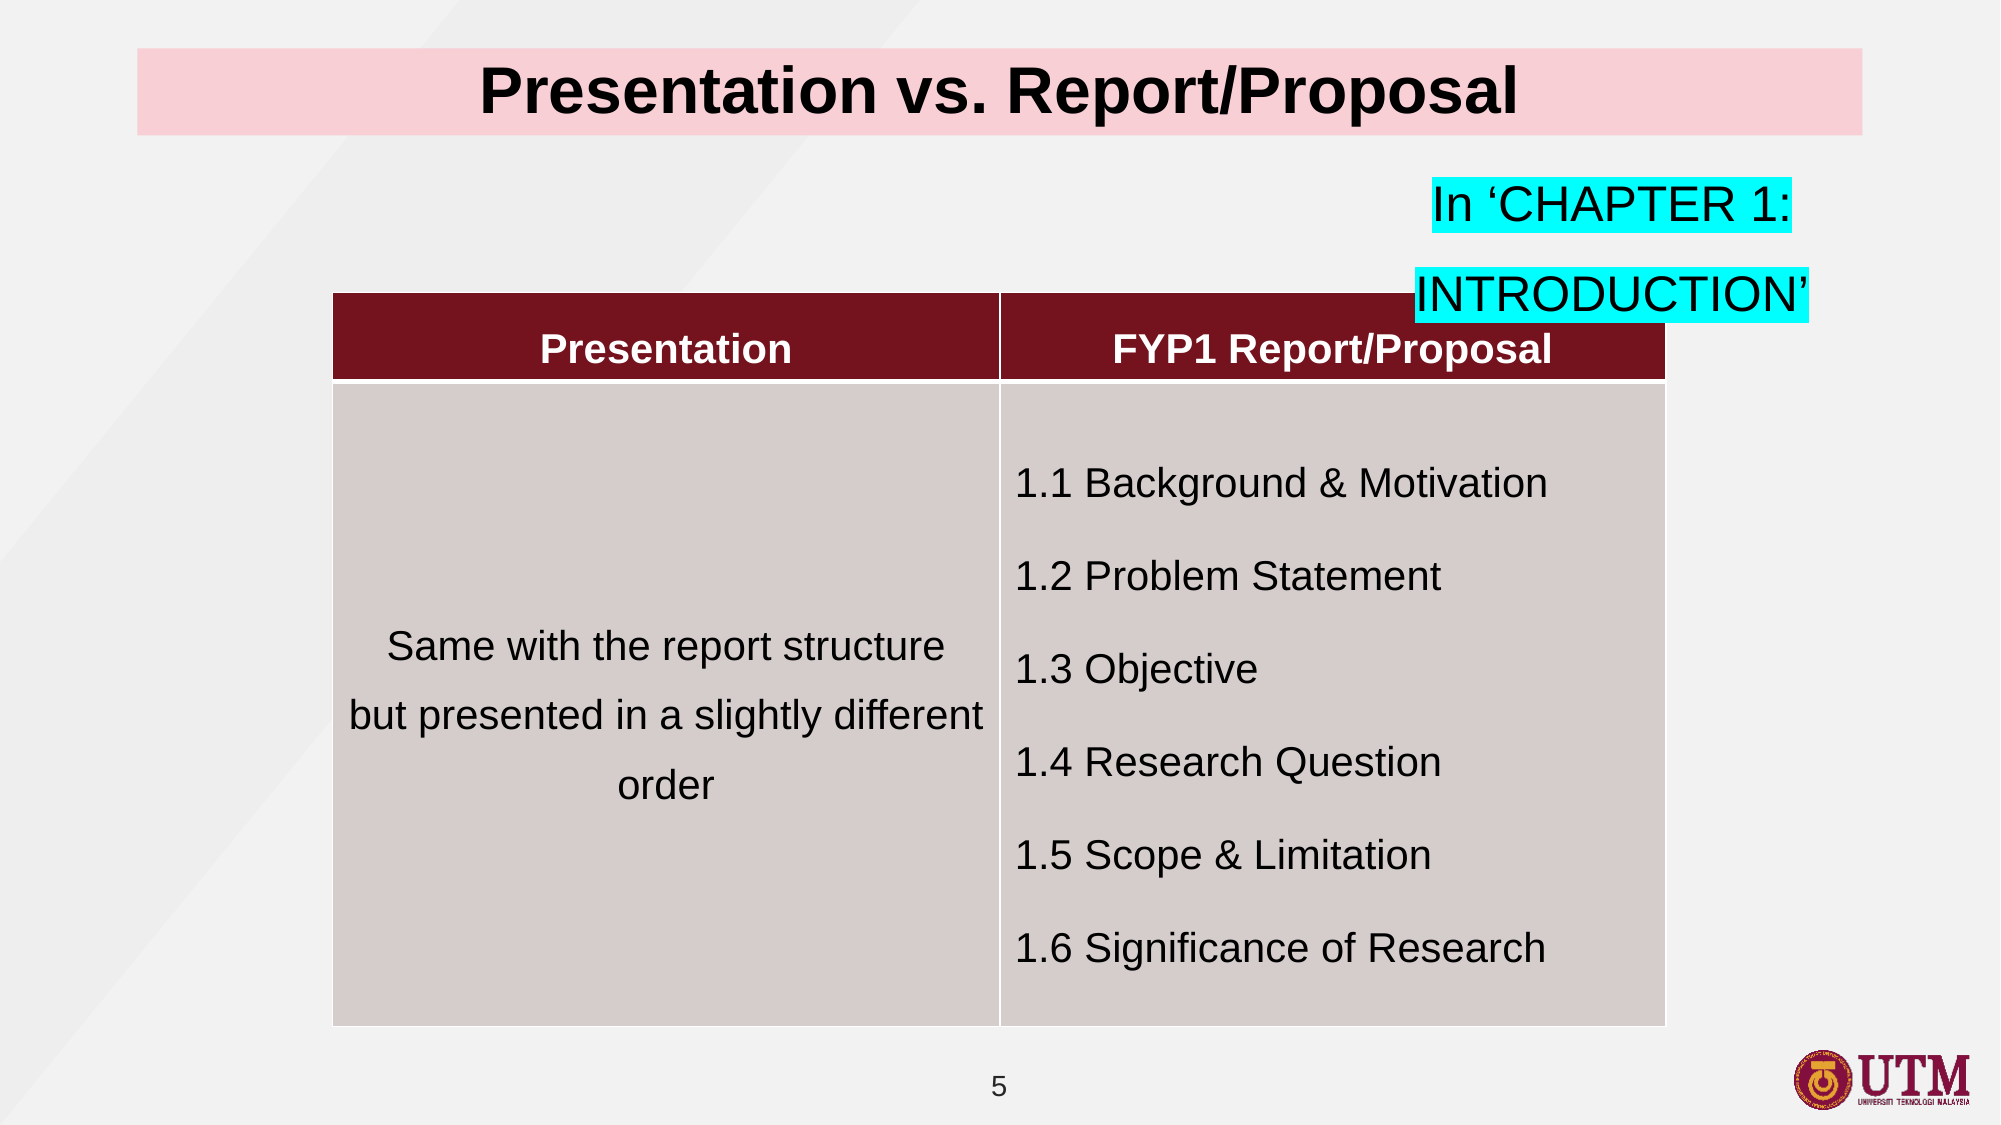

# Presentation vs. Report/Proposal
In ‘CHAPTER 1: INTRODUCTION’
| Presentation | FYP1 Report/Proposal |
| --- | --- |
| Same with the report structure but presented in a slightly different order | 1.1 Background & Motivation 1.2 Problem Statement 1.3 Objective 1.4 Research Question 1.5 Scope & Limitation 1.6 Significance of Research |
5